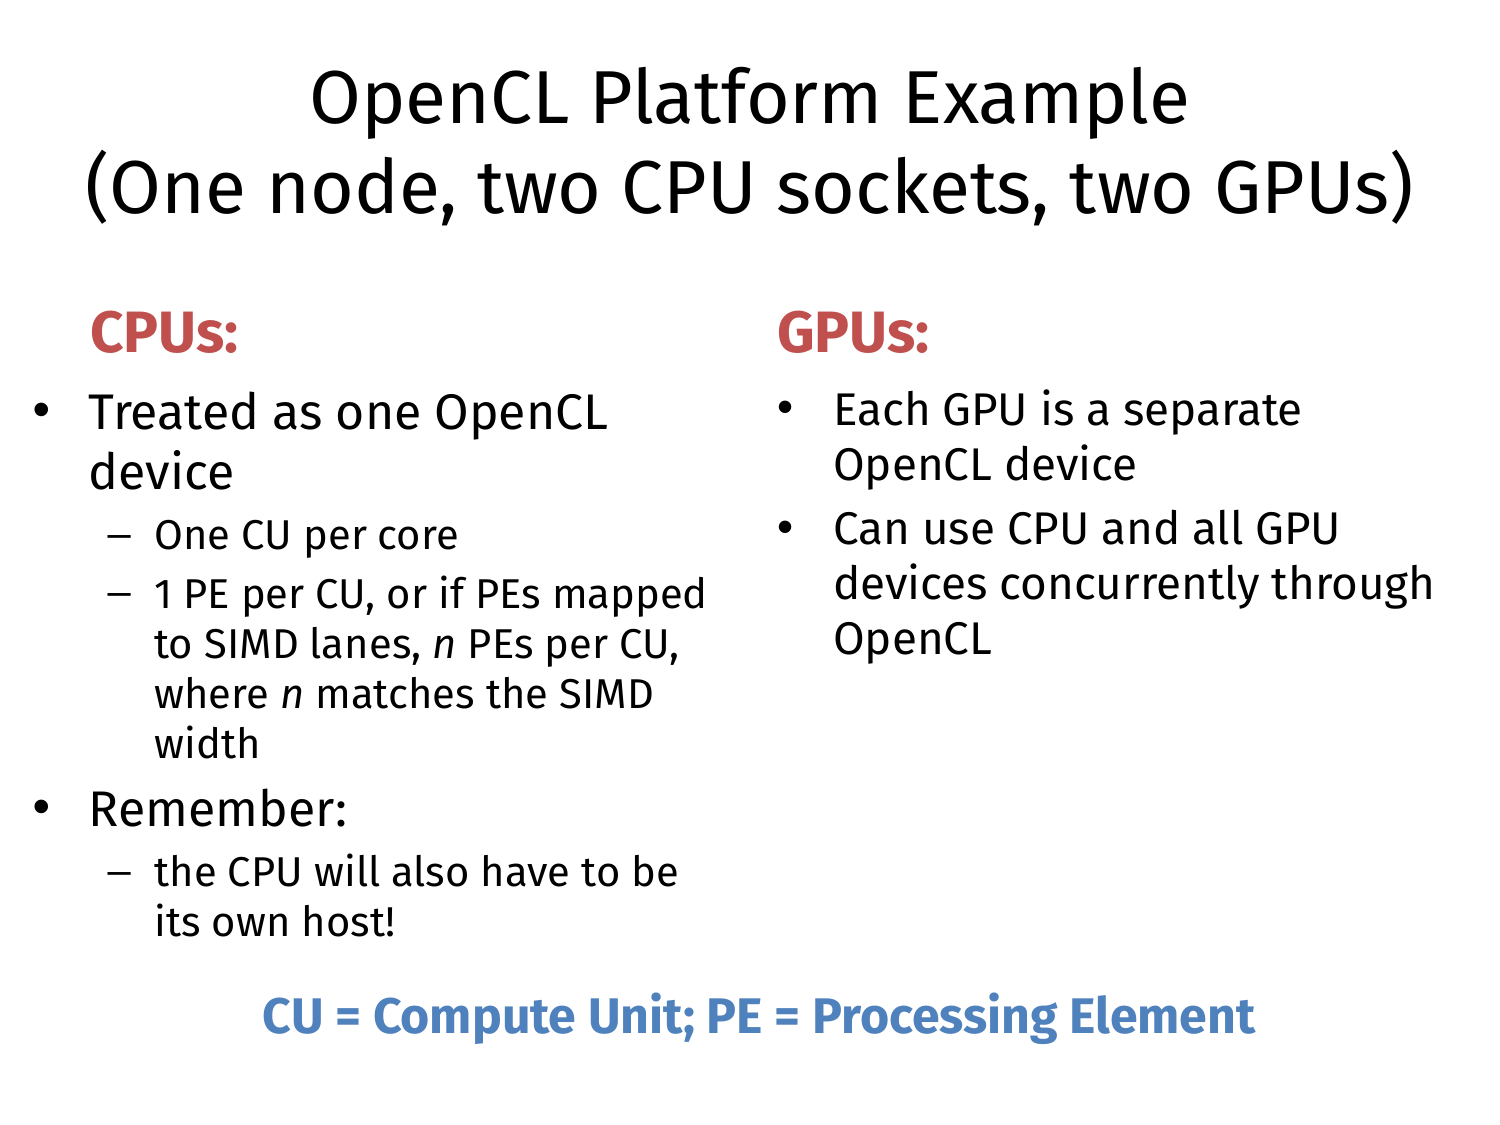

# OpenCL Platform Example (One node, two CPU sockets, two GPUs)
CPUs:
GPUs:
Treated as one OpenCL device
One CU per core
1 PE per CU, or if PEs mapped to SIMD lanes, n PEs per CU, where n matches the SIMD width
Remember:
the CPU will also have to be its own host!
Each GPU is a separate OpenCL device
Can use CPU and all GPU devices concurrently through OpenCL

CU = Compute Unit; PE = Processing Element